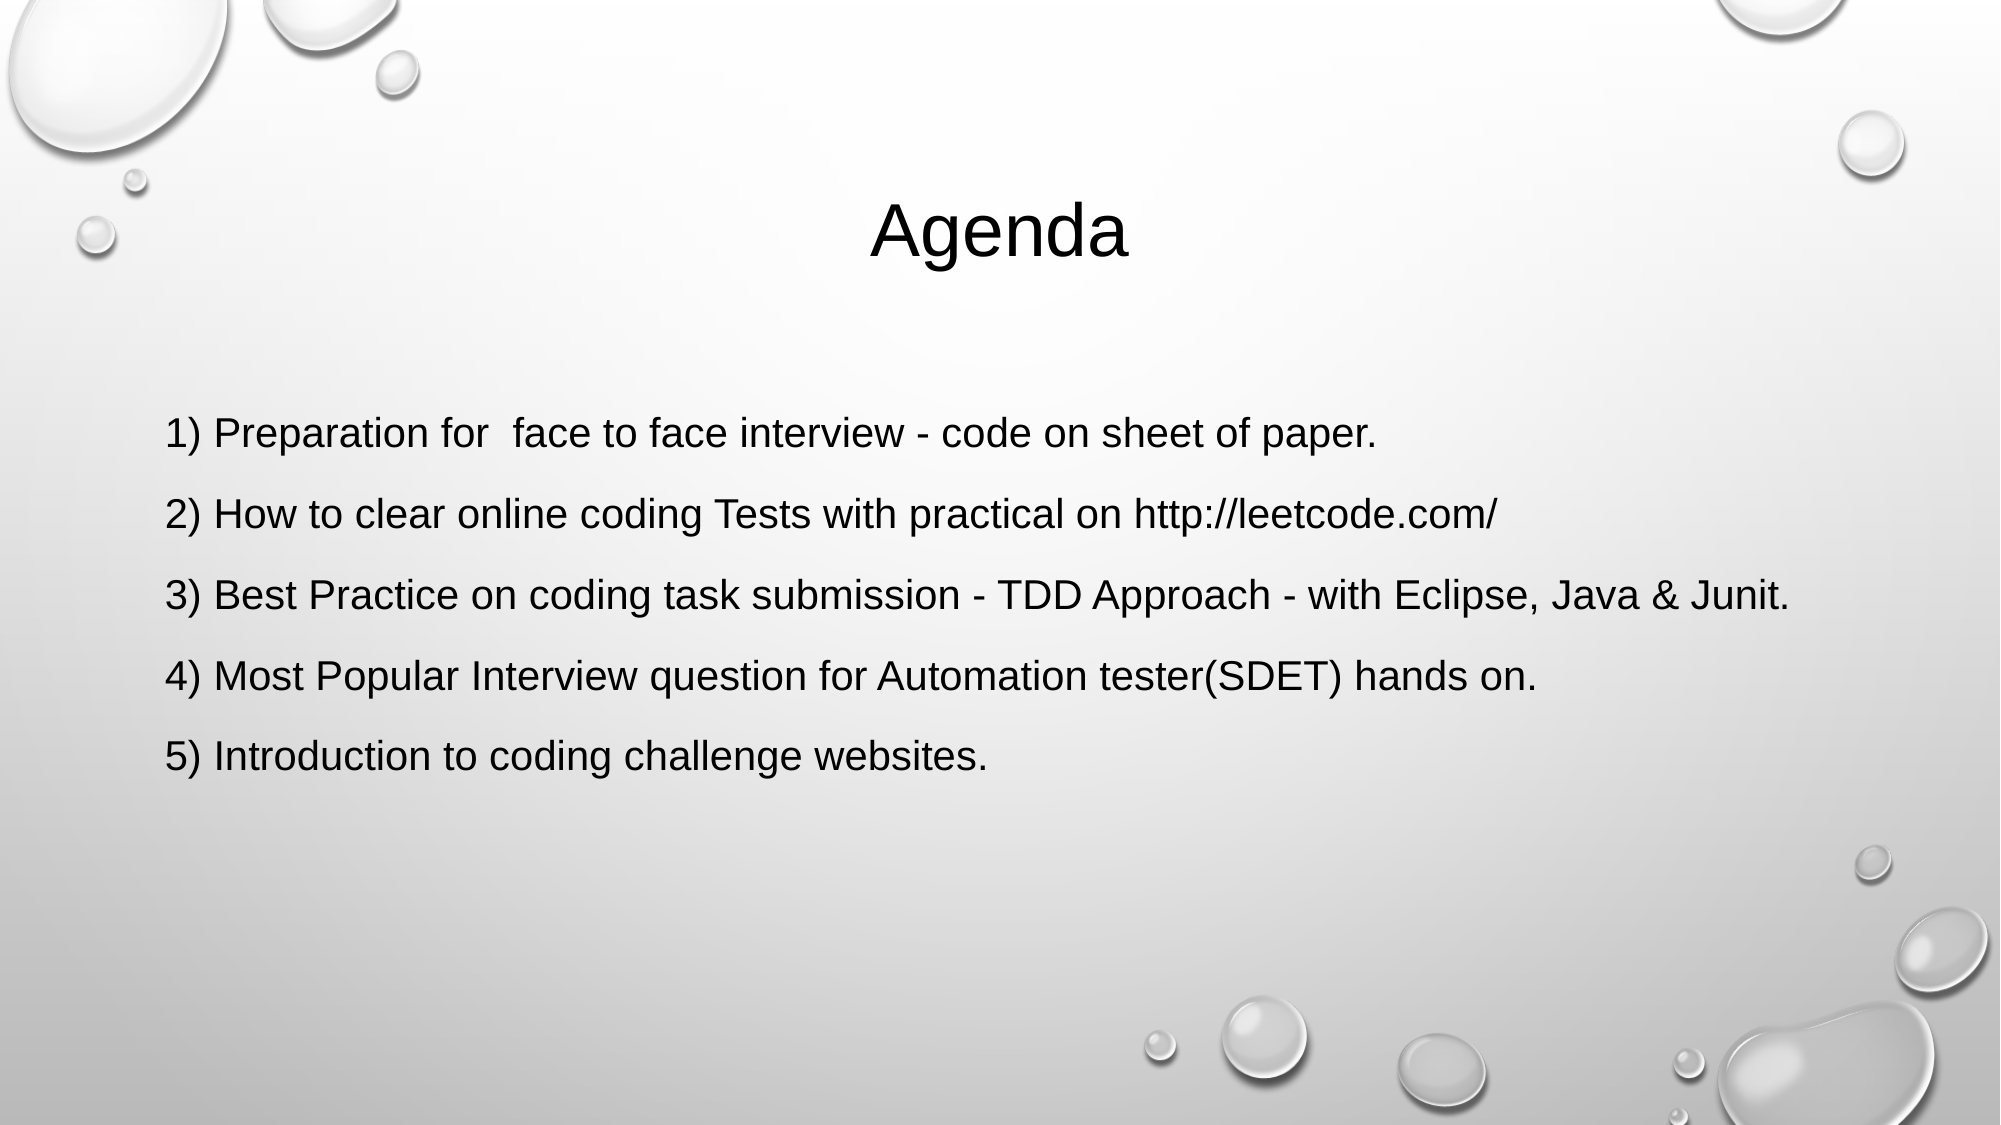

# Agenda
1) Preparation for  face to face interview - code on sheet of paper.
2) How to clear online coding Tests with practical on http://leetcode.com/
3) Best Practice on coding task submission - TDD Approach - with Eclipse, Java & Junit.
4) Most Popular Interview question for Automation tester(SDET) hands on.
5) Introduction to coding challenge websites.